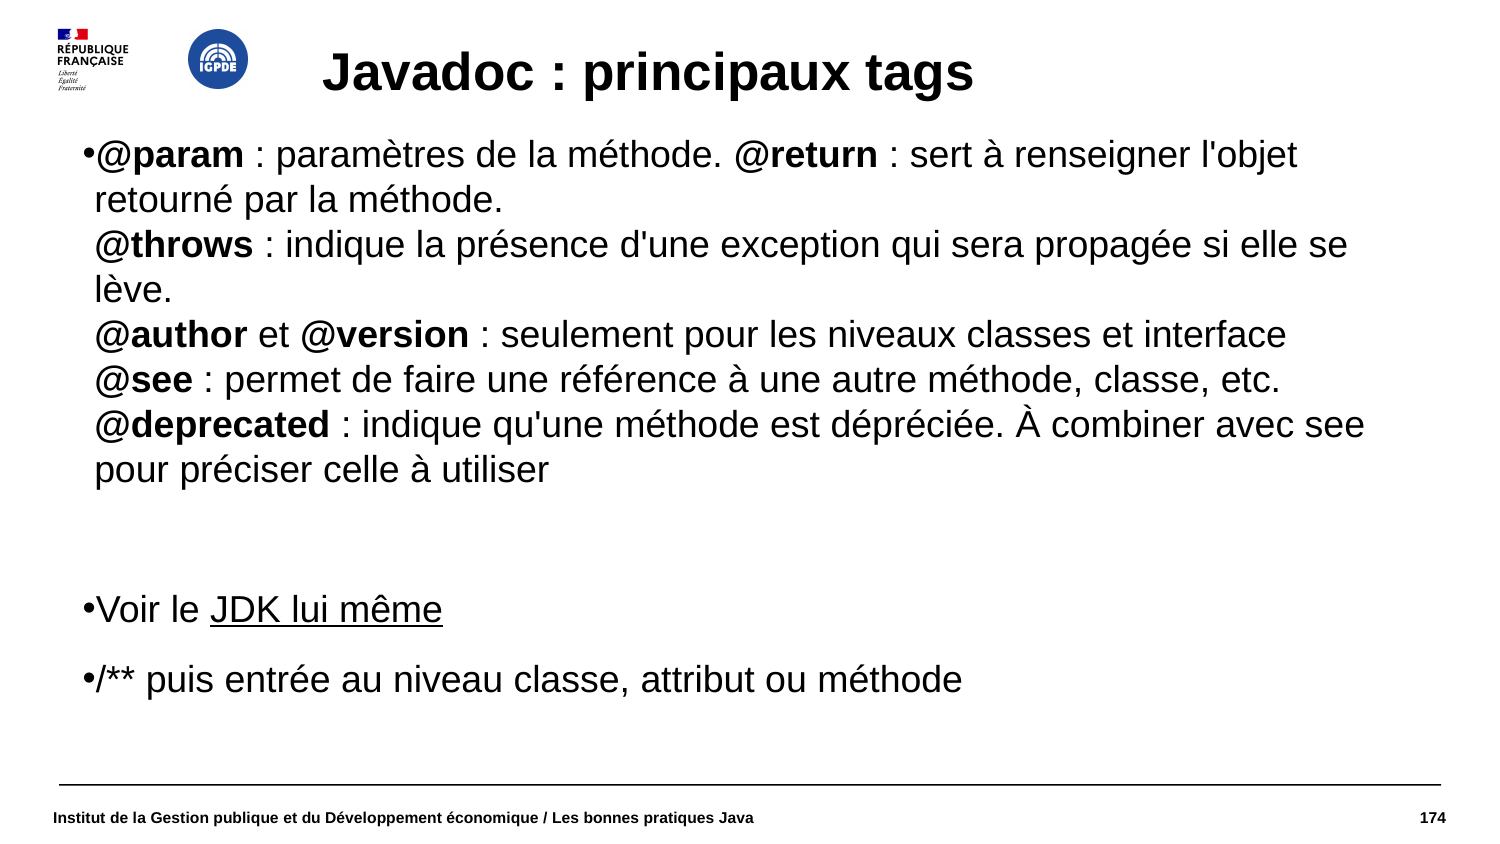

# Javadoc : principaux tags
@param : paramètres de la méthode. @return : sert à renseigner l'objet retourné par la méthode.
@throws : indique la présence d'une exception qui sera propagée si elle se lève.
@author et @version : seulement pour les niveaux classes et interface
@see : permet de faire une référence à une autre méthode, classe, etc.
@deprecated : indique qu'une méthode est dépréciée. À combiner avec see pour préciser celle à utiliser

Voir le JDK lui même
/** puis entrée au niveau classe, attribut ou méthode
Institut de la Gestion publique et du Développement économique / Les bonnes pratiques Java
174